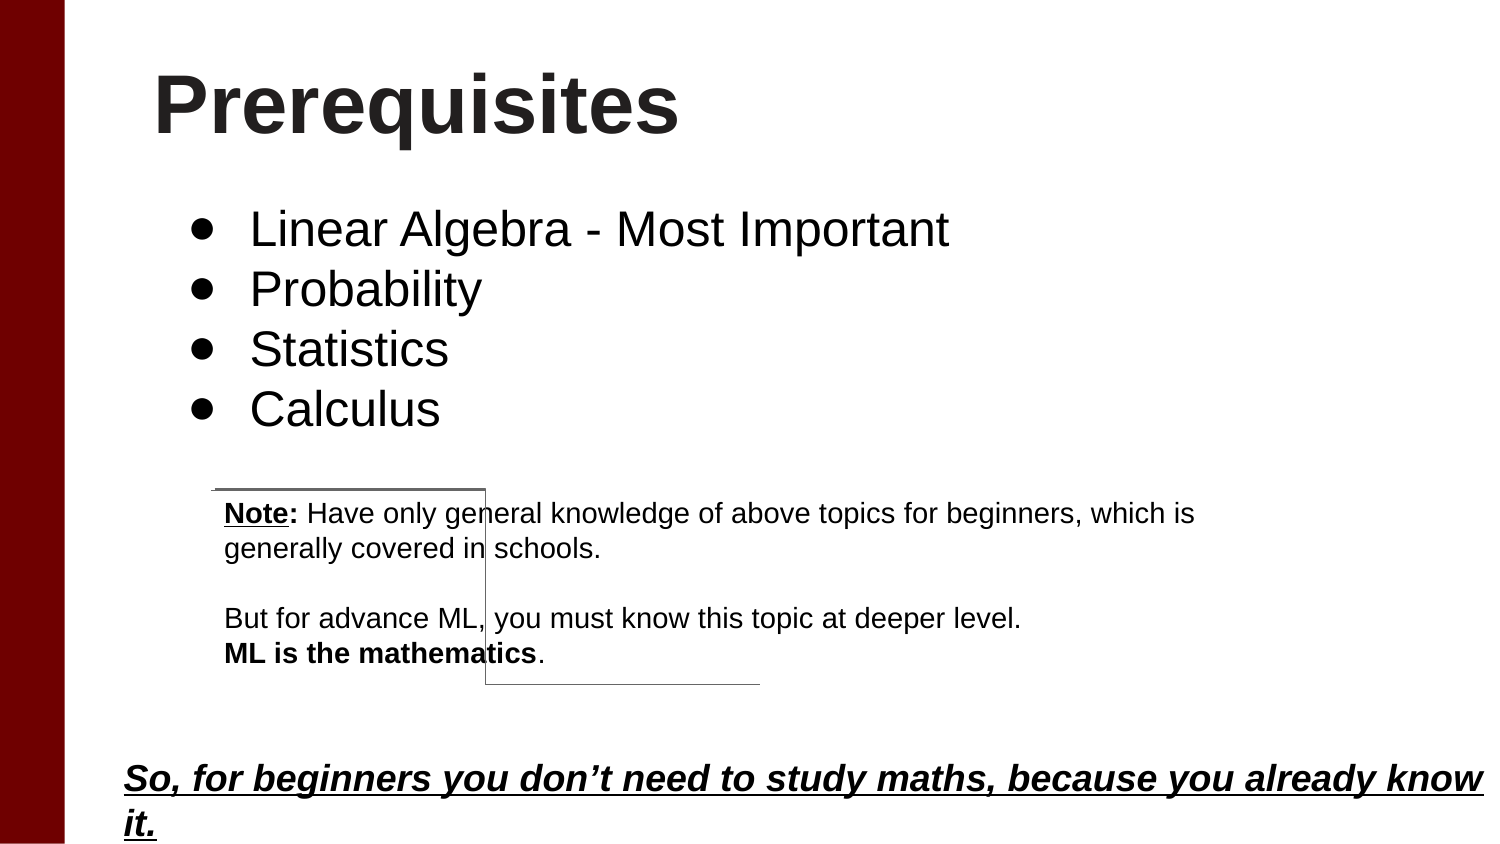

Prerequisites
Linear Algebra - Most Important
Probability
Statistics
Calculus
Note: Have only general knowledge of above topics for beginners, which is generally covered in schools.

But for advance ML, you must know this topic at deeper level.
ML is the mathematics.
So, for beginners you don’t need to study maths, because you already know it.